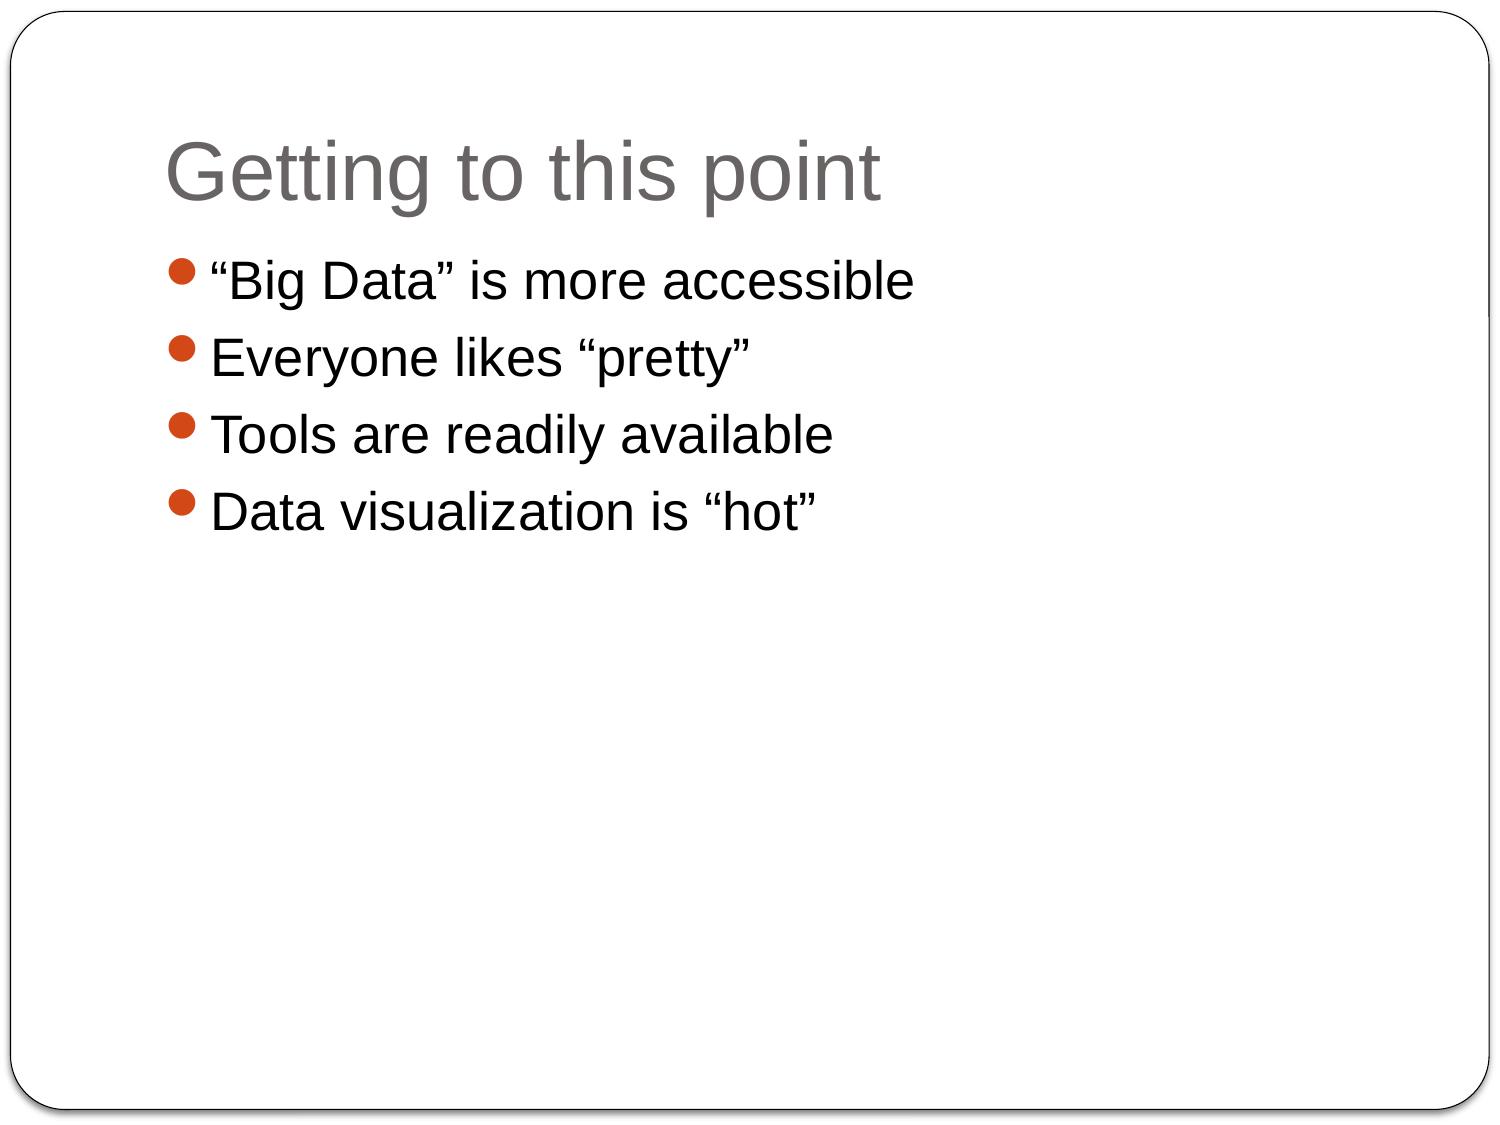

# Getting to this point
“Big Data” is more accessible
Everyone likes “pretty”
Tools are readily available
Data visualization is “hot”